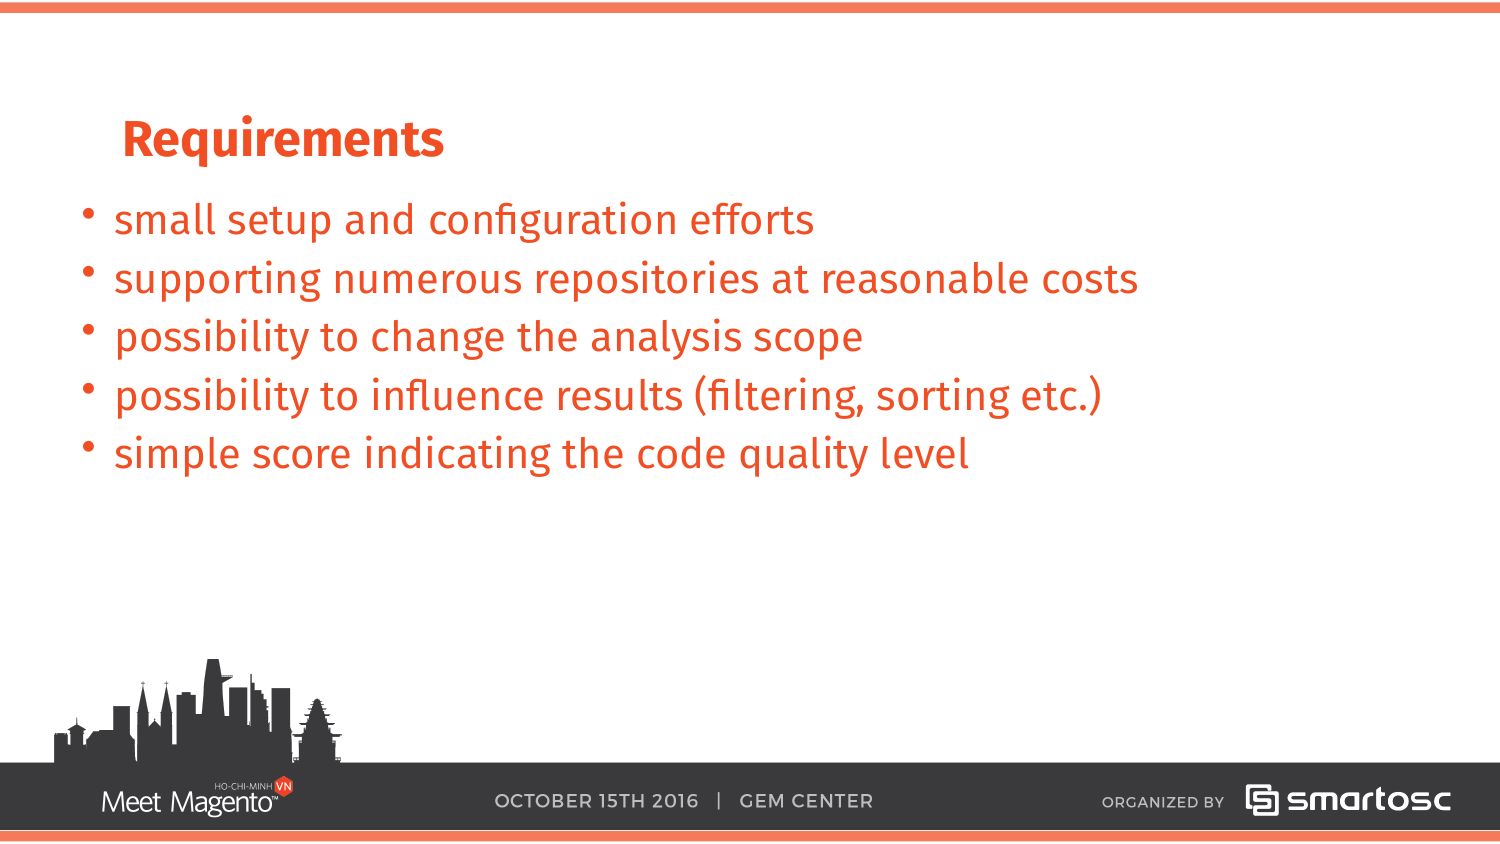

Requirements
small setup and configuration efforts
supporting numerous repositories at reasonable costs
possibility to change the analysis scope
possibility to influence results (filtering, sorting etc.)
simple score indicating the code quality level